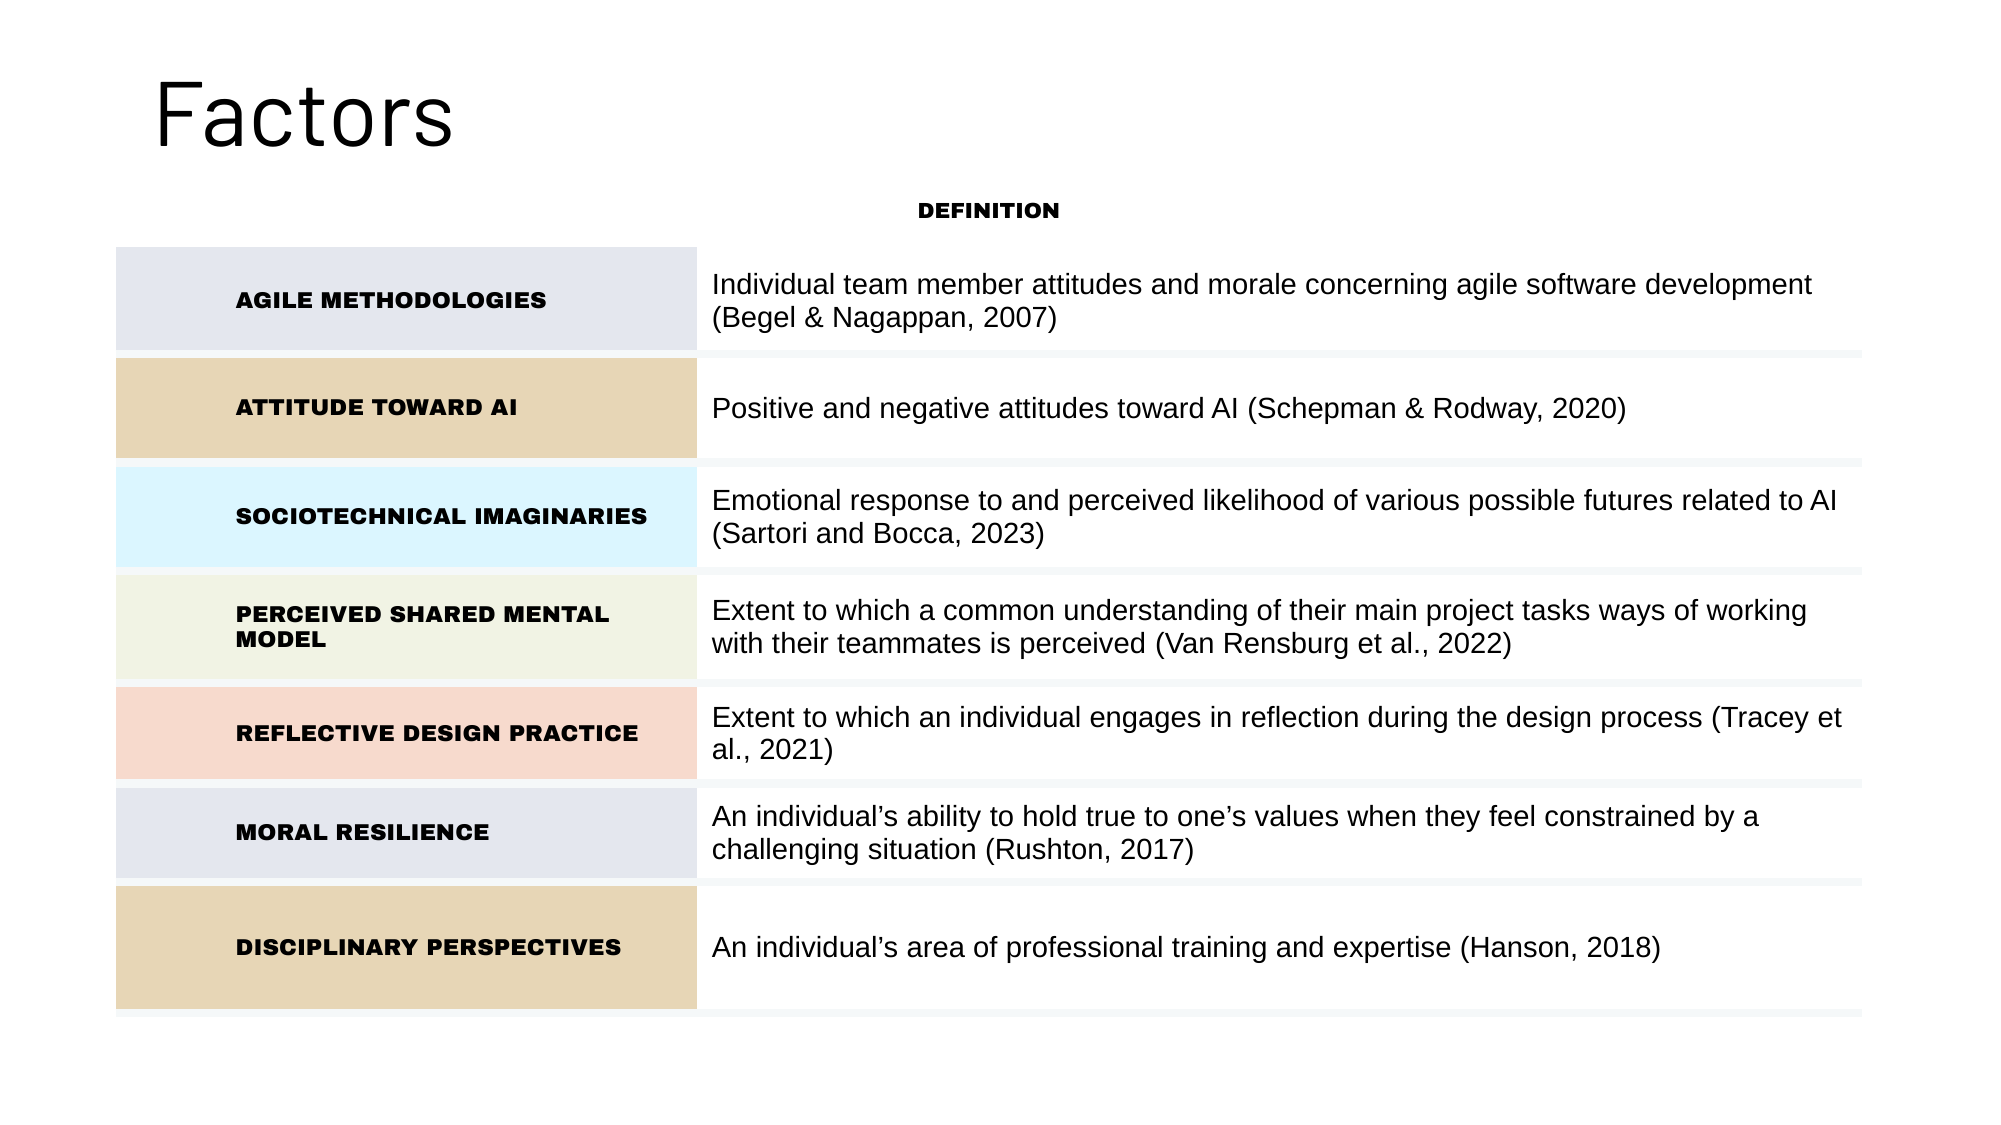

# Factors
| DEFINITION |  |
| --- | --- |
| AGILE METHODOLOGIES | Individual team member attitudes and morale concerning agile software development (Begel & Nagappan, 2007) |
| ATTITUDE TOWARD AI | Positive and negative attitudes toward AI (Schepman & Rodway, 2020) |
| SOCIOTECHNICAL IMAGINARIES | Emotional response to and perceived likelihood of various possible futures related to AI (Sartori and Bocca, 2023) |
| PERCEIVED SHARED MENTAL MODEL | Extent to which a common understanding of their main project tasks ways of working with their teammates is perceived (Van Rensburg et al., 2022) |
| REFLECTIVE DESIGN PRACTICE | Extent to which an individual engages in reflection during the design process (Tracey et al., 2021) |
| MORAL RESILIENCE | An individual’s ability to hold true to one’s values when they feel constrained by a challenging situation (Rushton, 2017) |
| DISCIPLINARY PERSPECTIVES | An individual’s area of professional training and expertise (Hanson, 2018) |